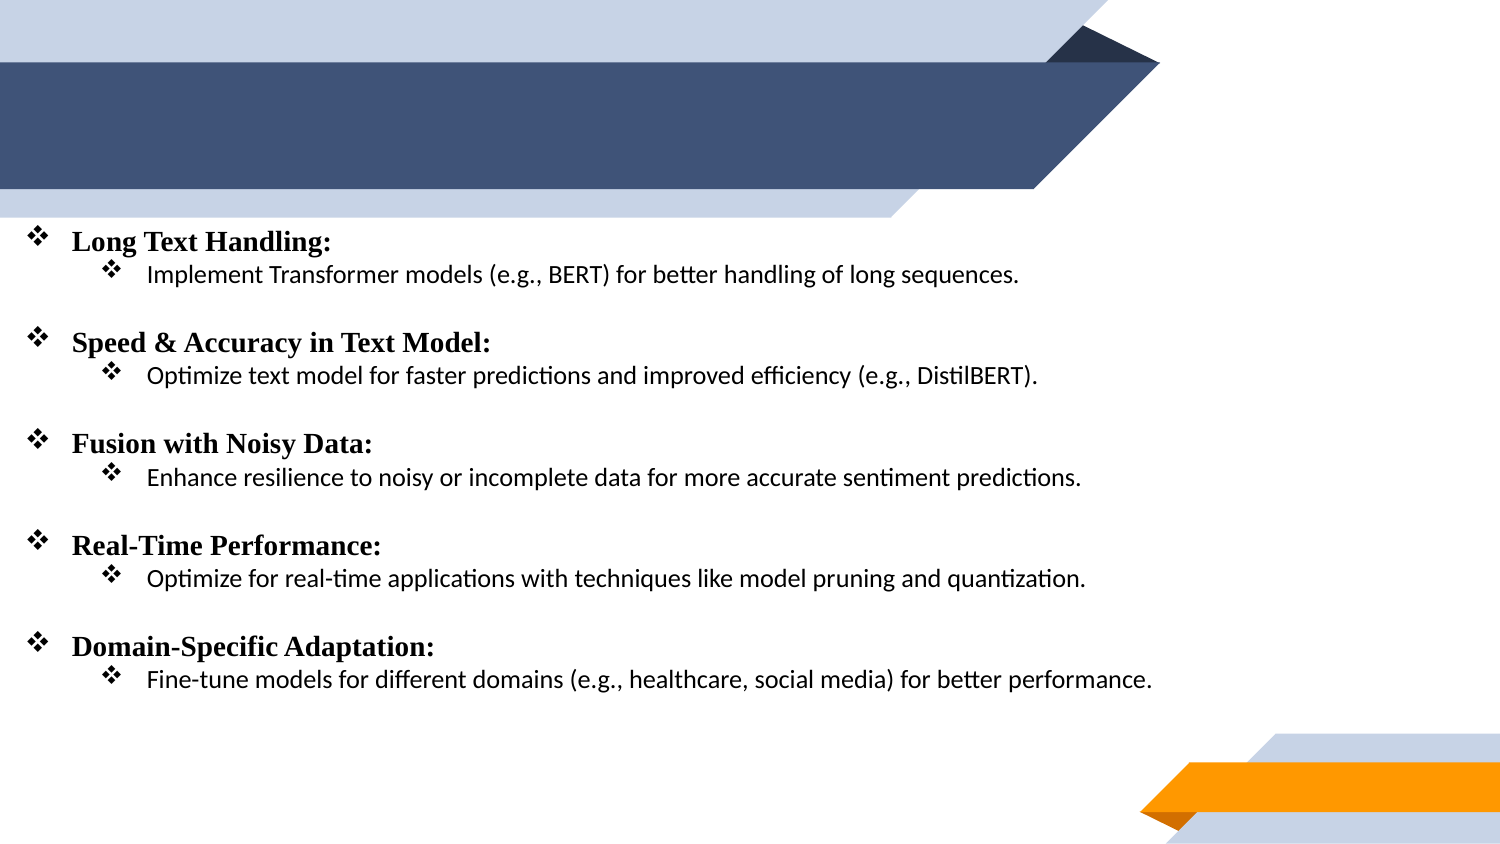

Long Text Handling:
Implement Transformer models (e.g., BERT) for better handling of long sequences.

Speed & Accuracy in Text Model:
Optimize text model for faster predictions and improved efficiency (e.g., DistilBERT).

Fusion with Noisy Data:
Enhance resilience to noisy or incomplete data for more accurate sentiment predictions.

Real-Time Performance:
Optimize for real-time applications with techniques like model pruning and quantization.

Domain-Specific Adaptation:
Fine-tune models for different domains (e.g., healthcare, social media) for better performance.